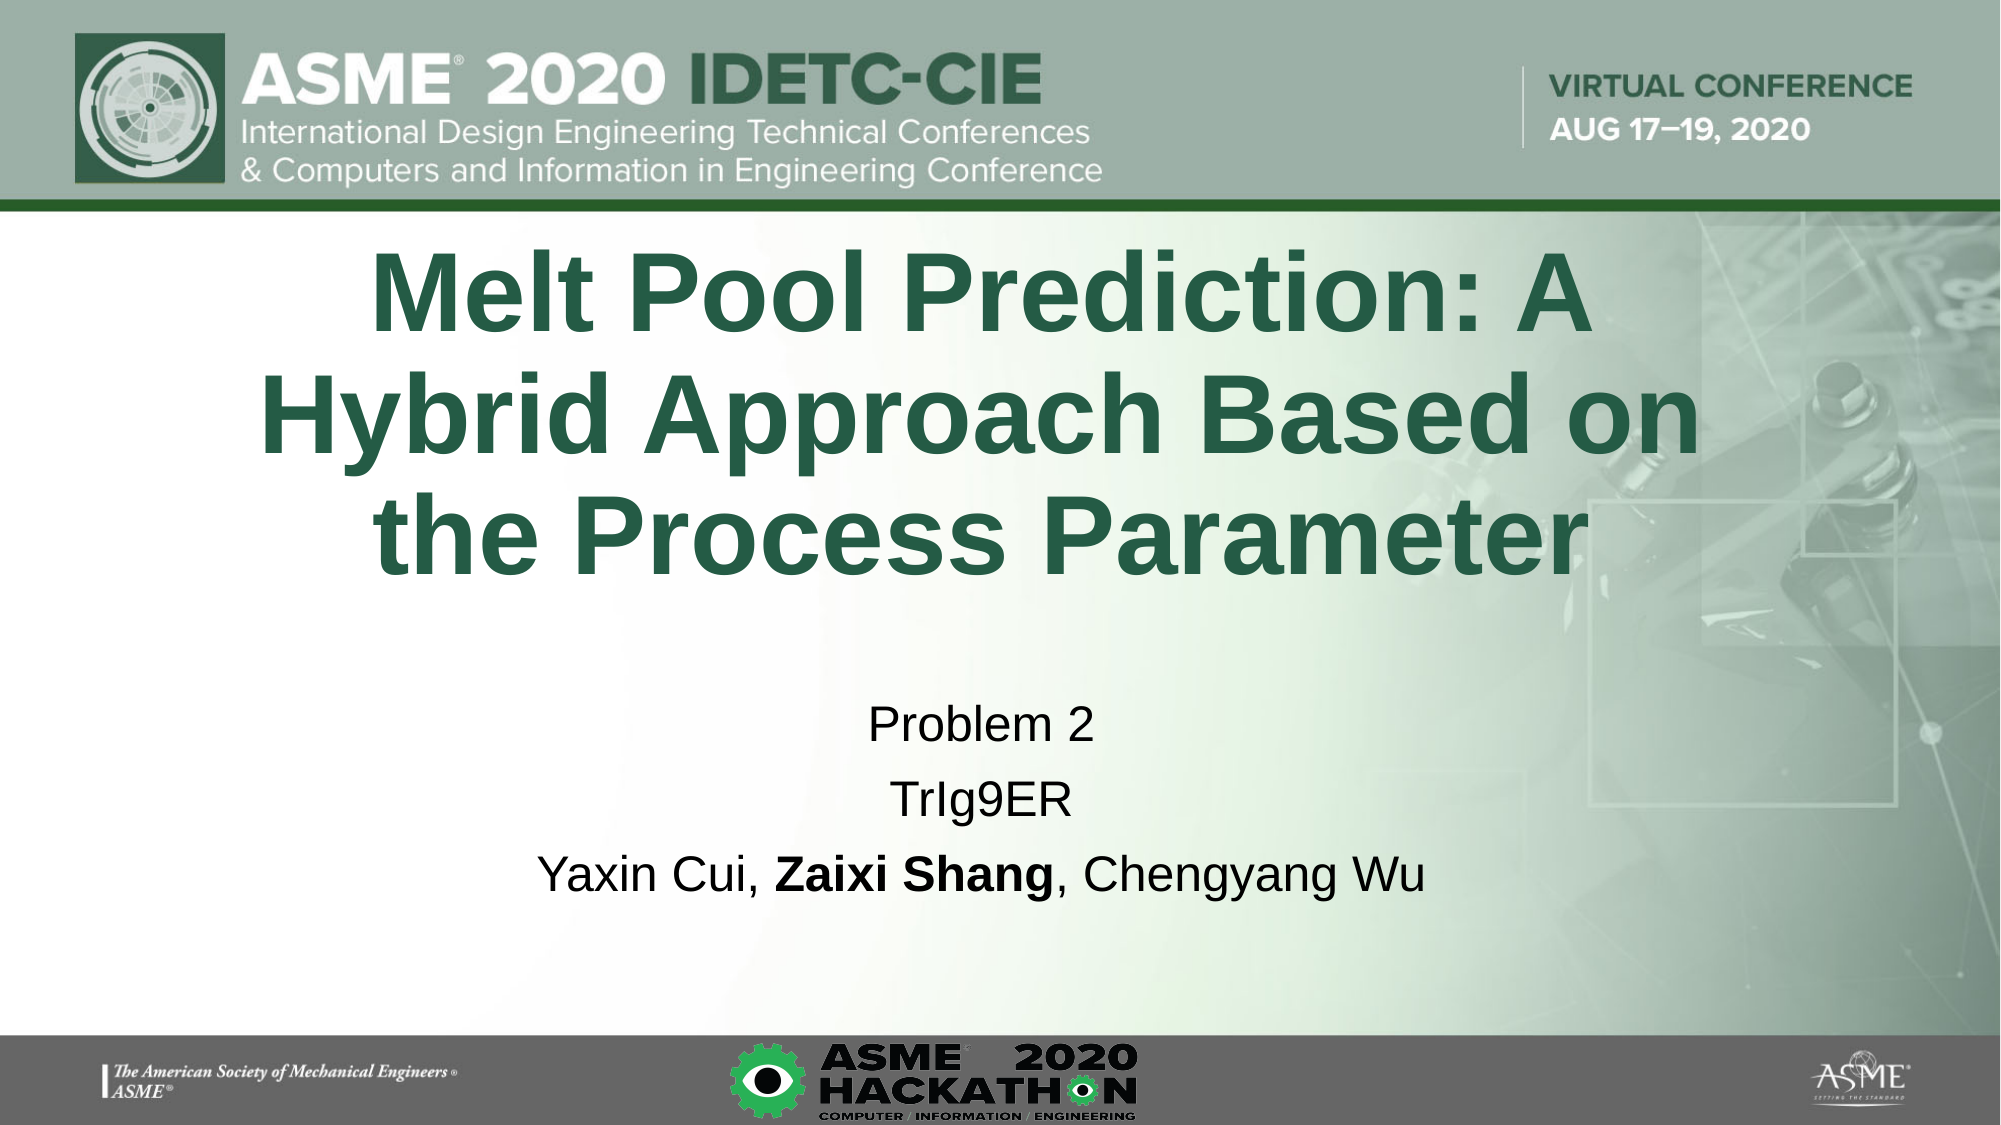

# Melt Pool Prediction: A Hybrid Approach Based on the Process Parameter
Problem 2
TrIg9ER
Yaxin Cui, Zaixi Shang, Chengyang Wu